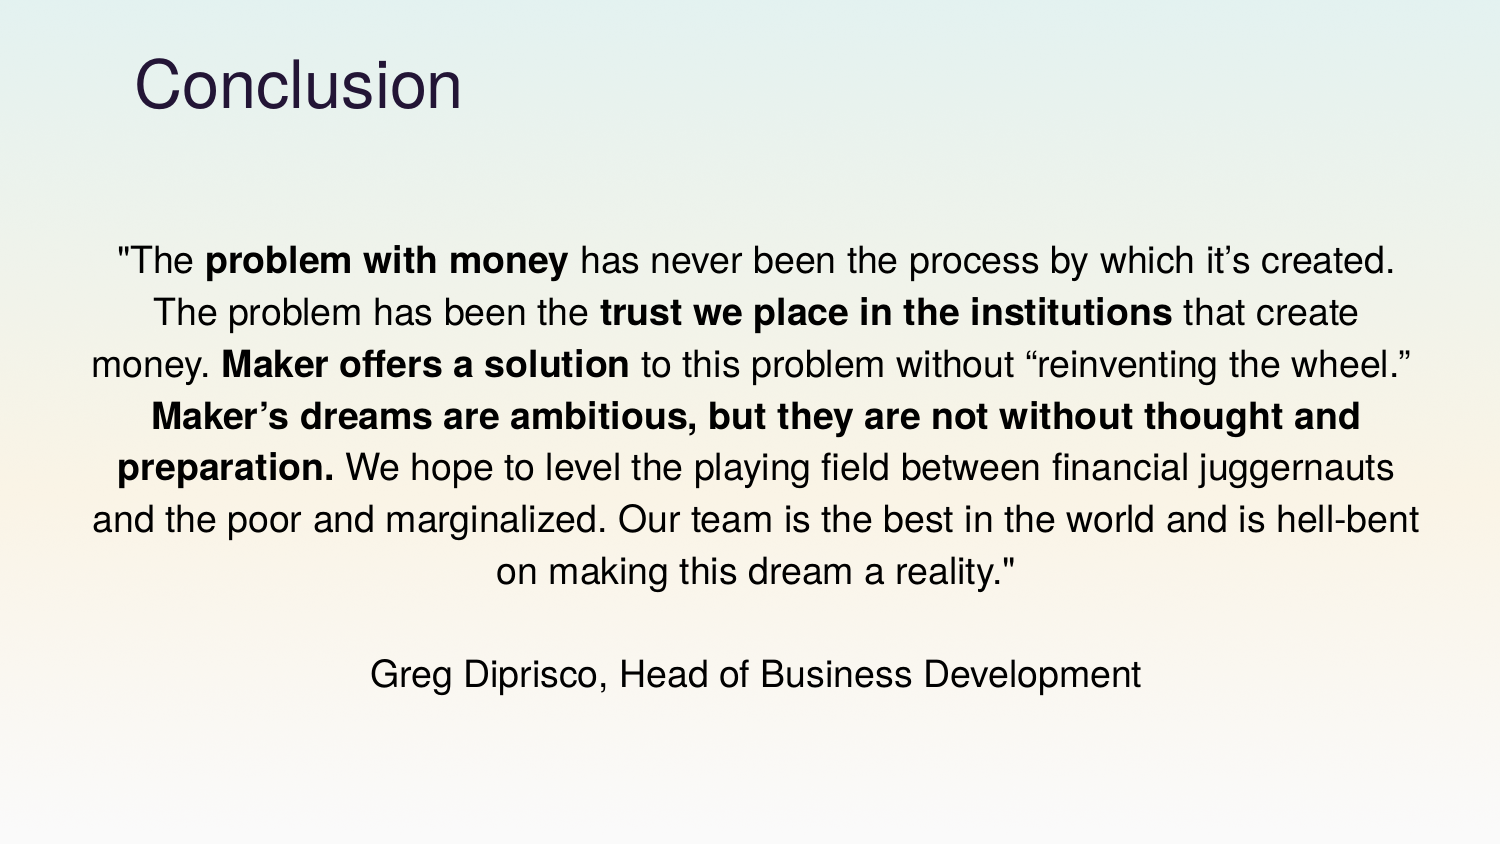

Conclusion
"The problem with money has never been the process by which it’s created. The problem has been the trust we place in the institutions that create money. Maker offers a solution to this problem without “reinventing the wheel.”
Maker’s dreams are ambitious, but they are not without thought and preparation. We hope to level the playing field between financial juggernauts and the poor and marginalized. Our team is the best in the world and is hell-bent on making this dream a reality."
Greg Diprisco, Head of Business Development